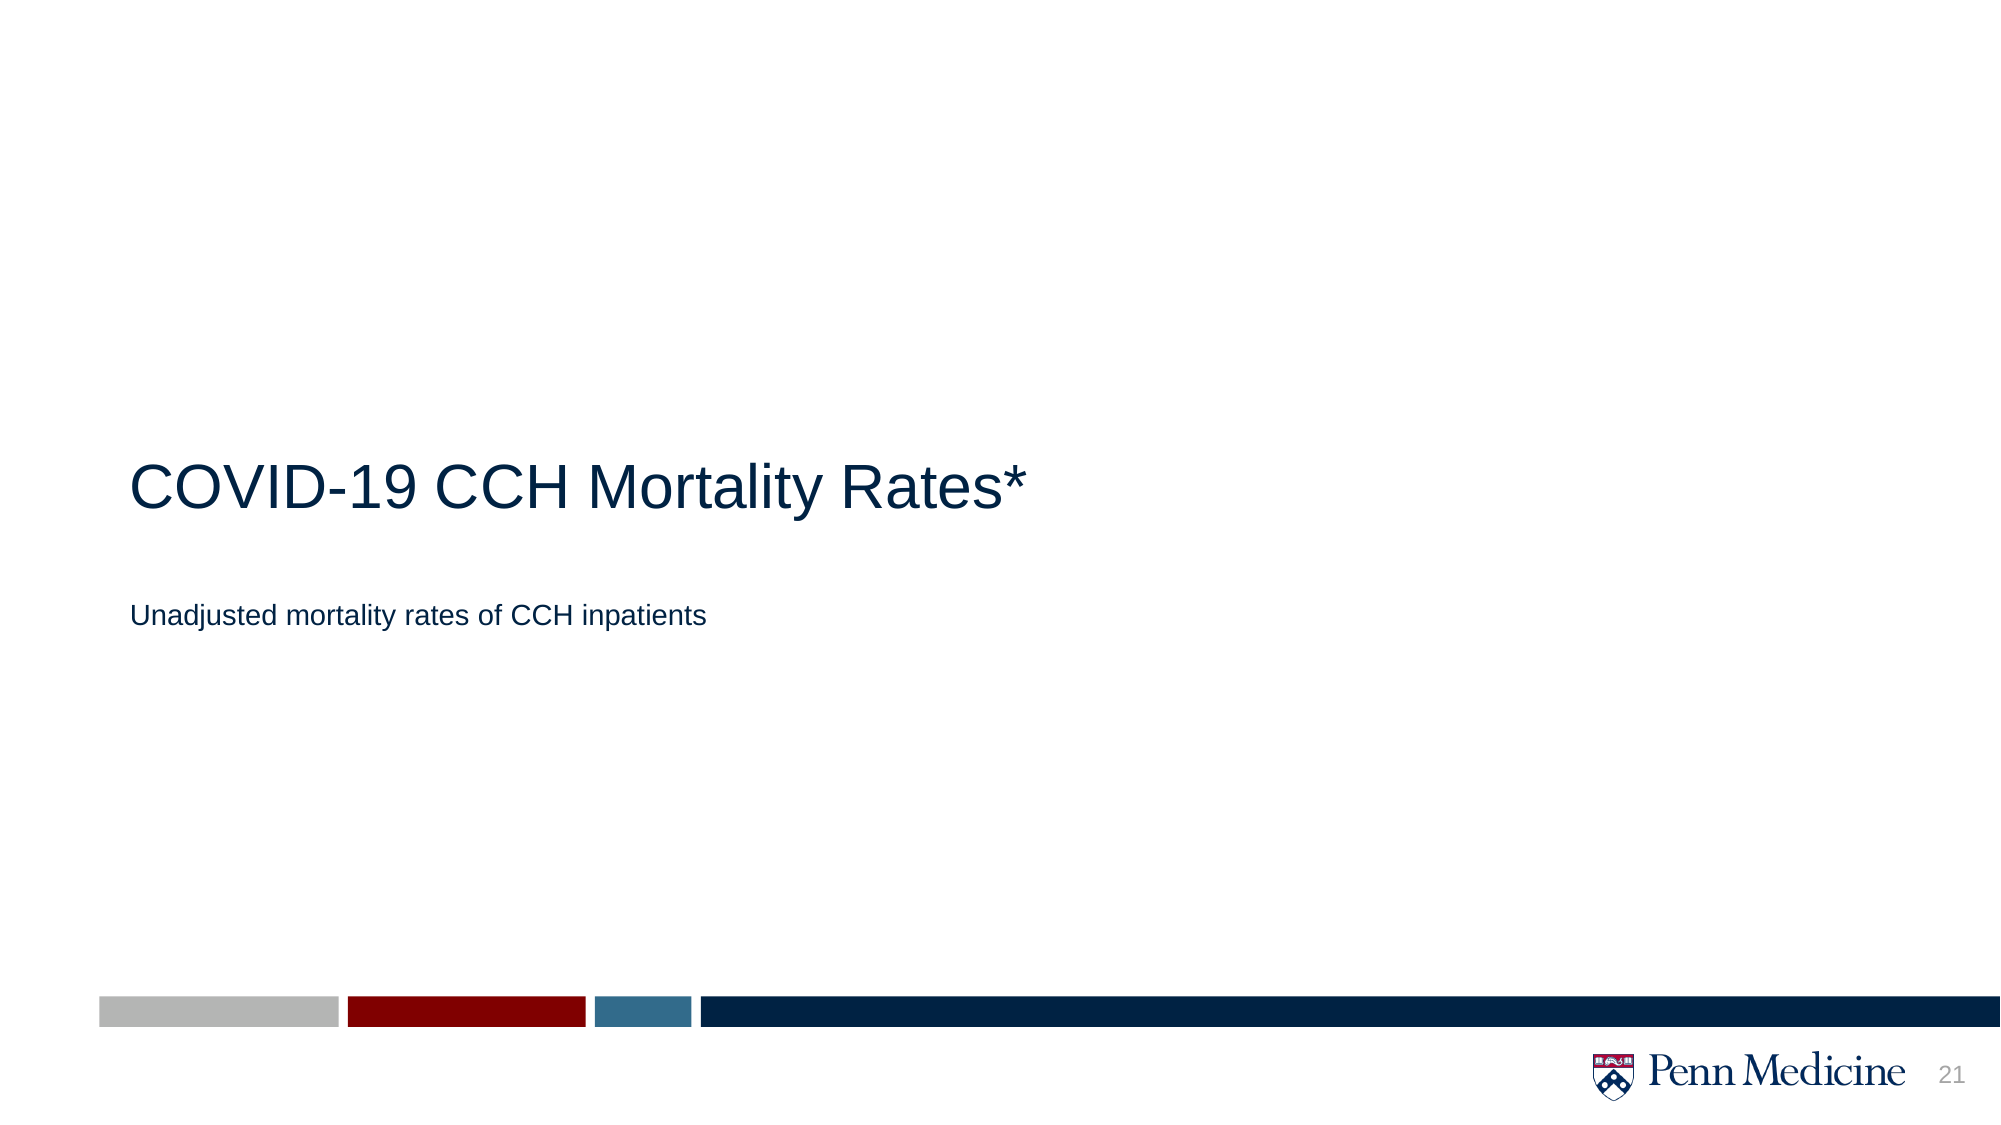

# COVID-19 CCH Mortality Rates* Unadjusted mortality rates of CCH inpatients